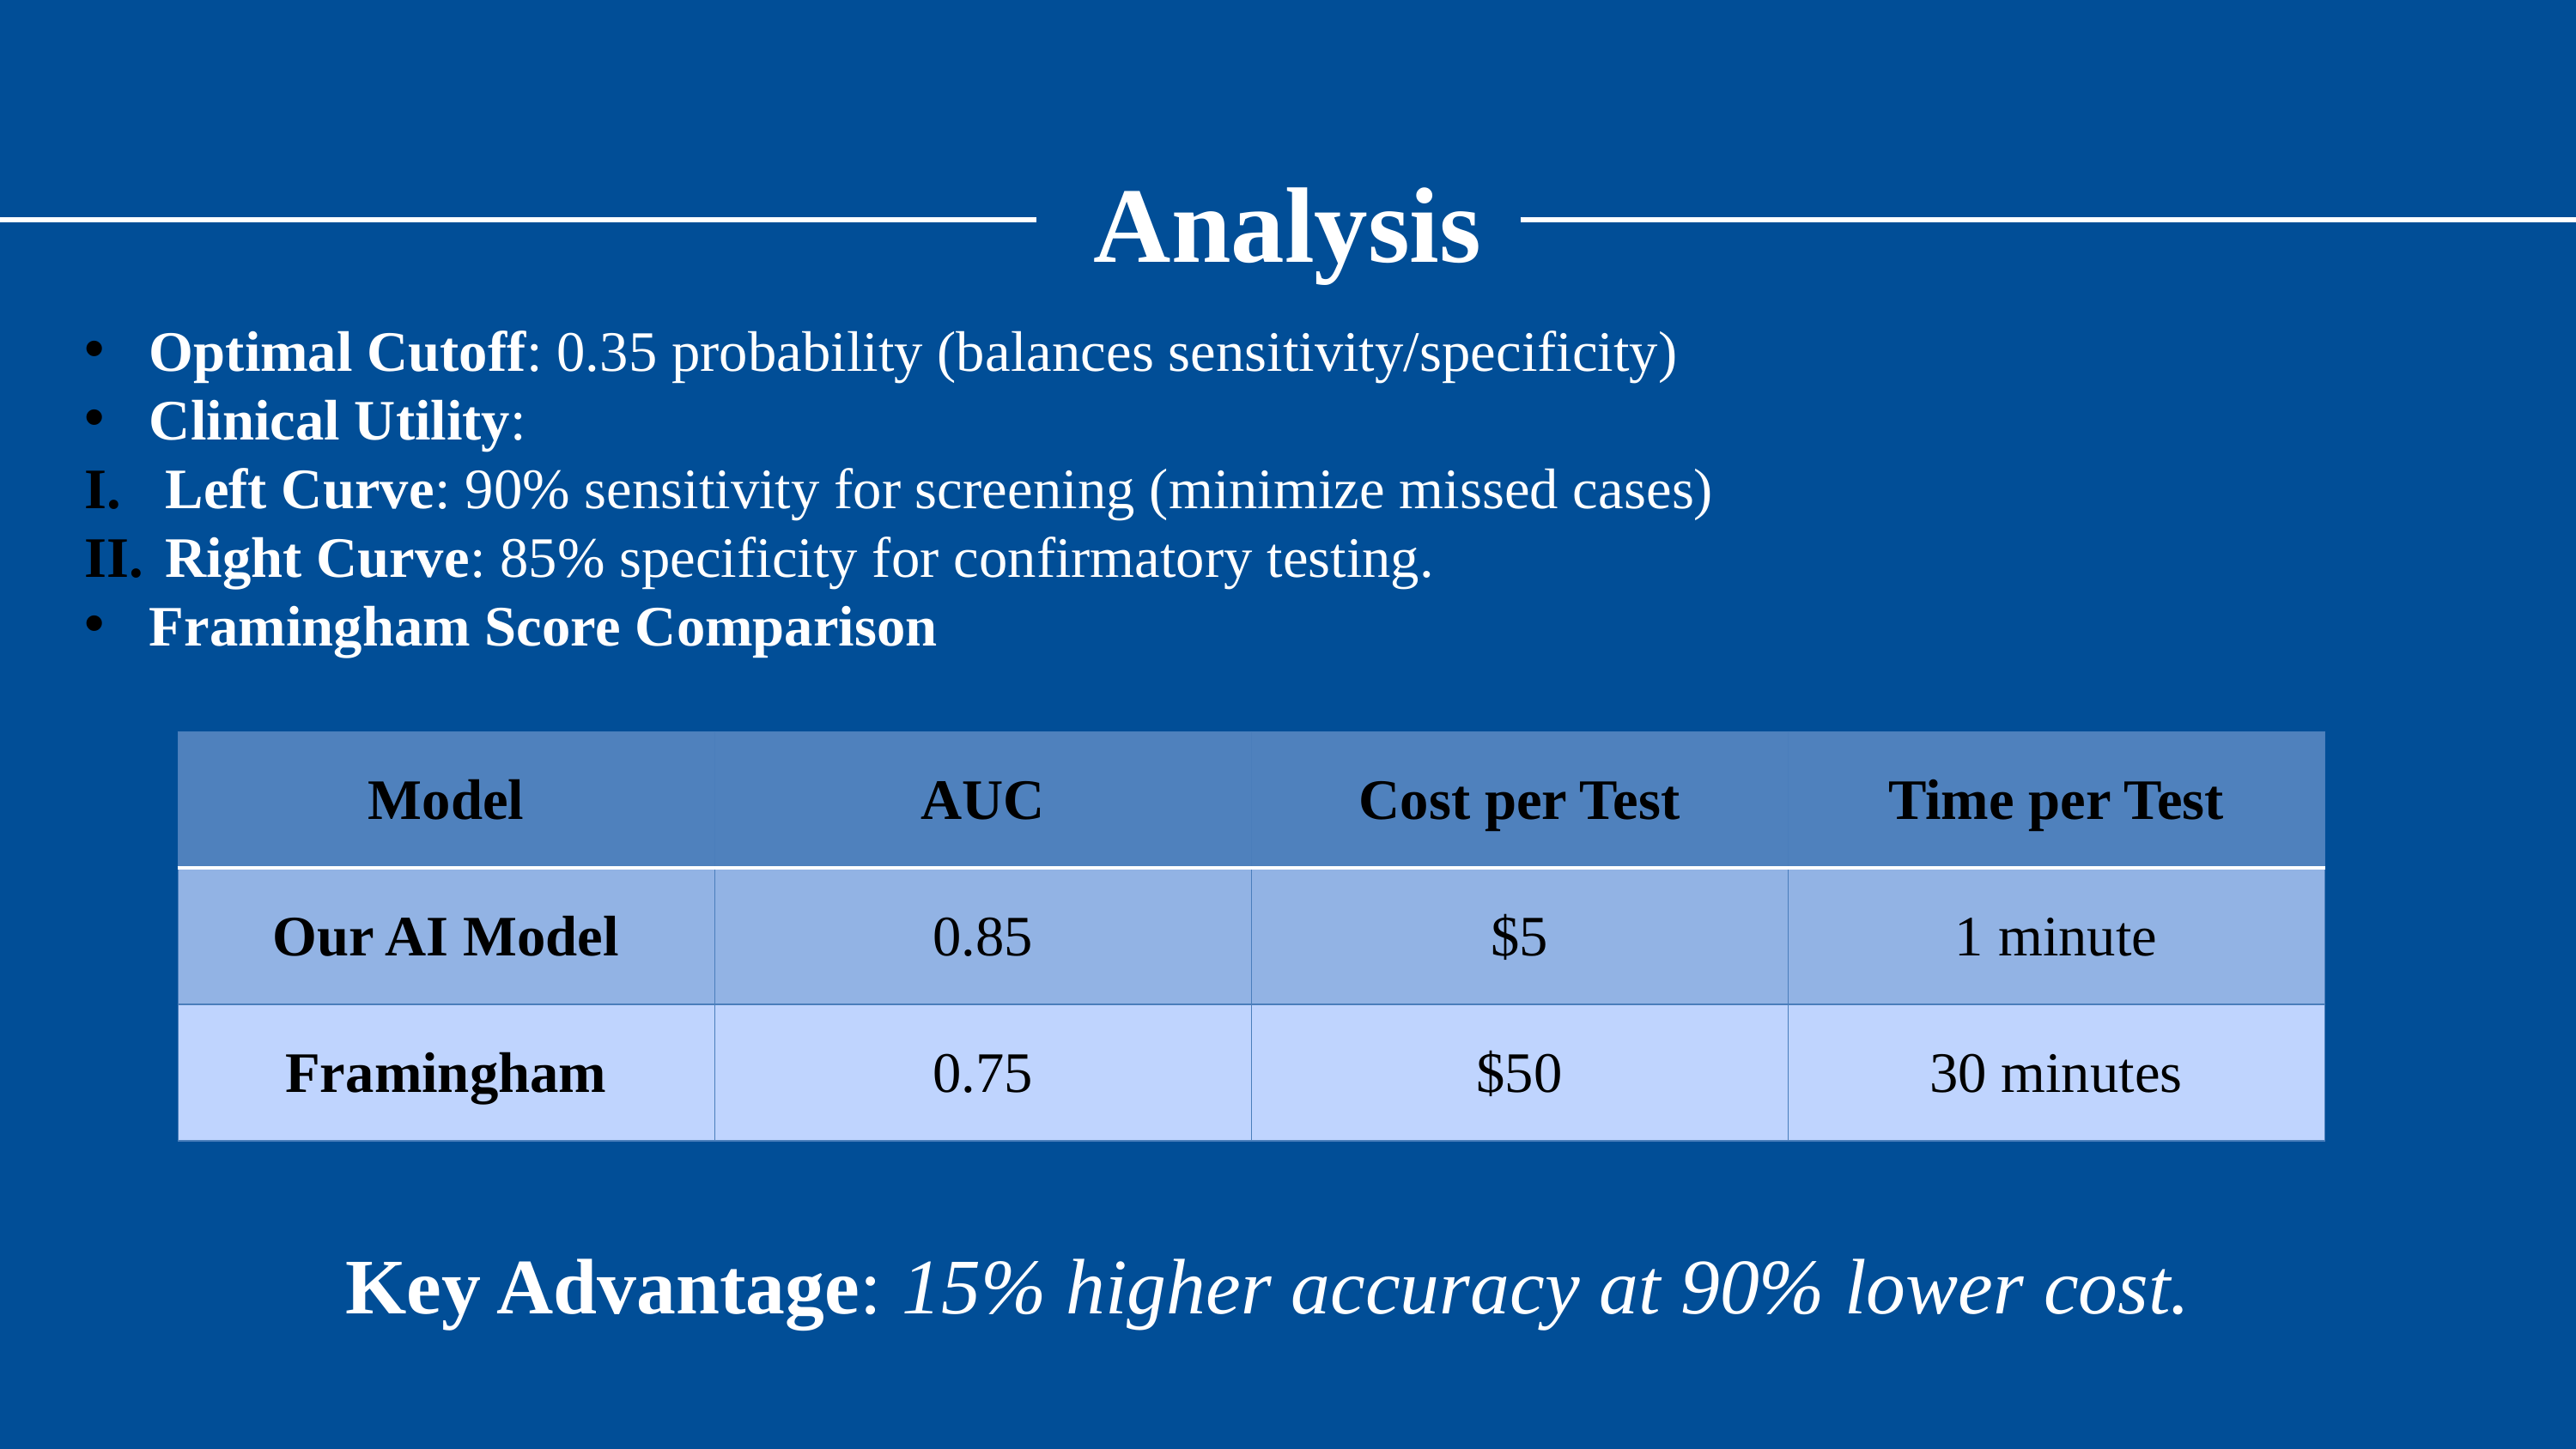

Analysis
Optimal Cutoff: 0.35 probability (balances sensitivity/specificity)
Clinical Utility:
Left Curve: 90% sensitivity for screening (minimize missed cases)
Right Curve: 85% specificity for confirmatory testing.
Framingham Score Comparison

| Model | AUC | Cost per Test | Time per Test |
| --- | --- | --- | --- |
| Our AI Model | 0.85 | $5 | 1 minute |
| Framingham | 0.75 | $50 | 30 minutes |
Key Advantage: 15% higher accuracy at 90% lower cost.